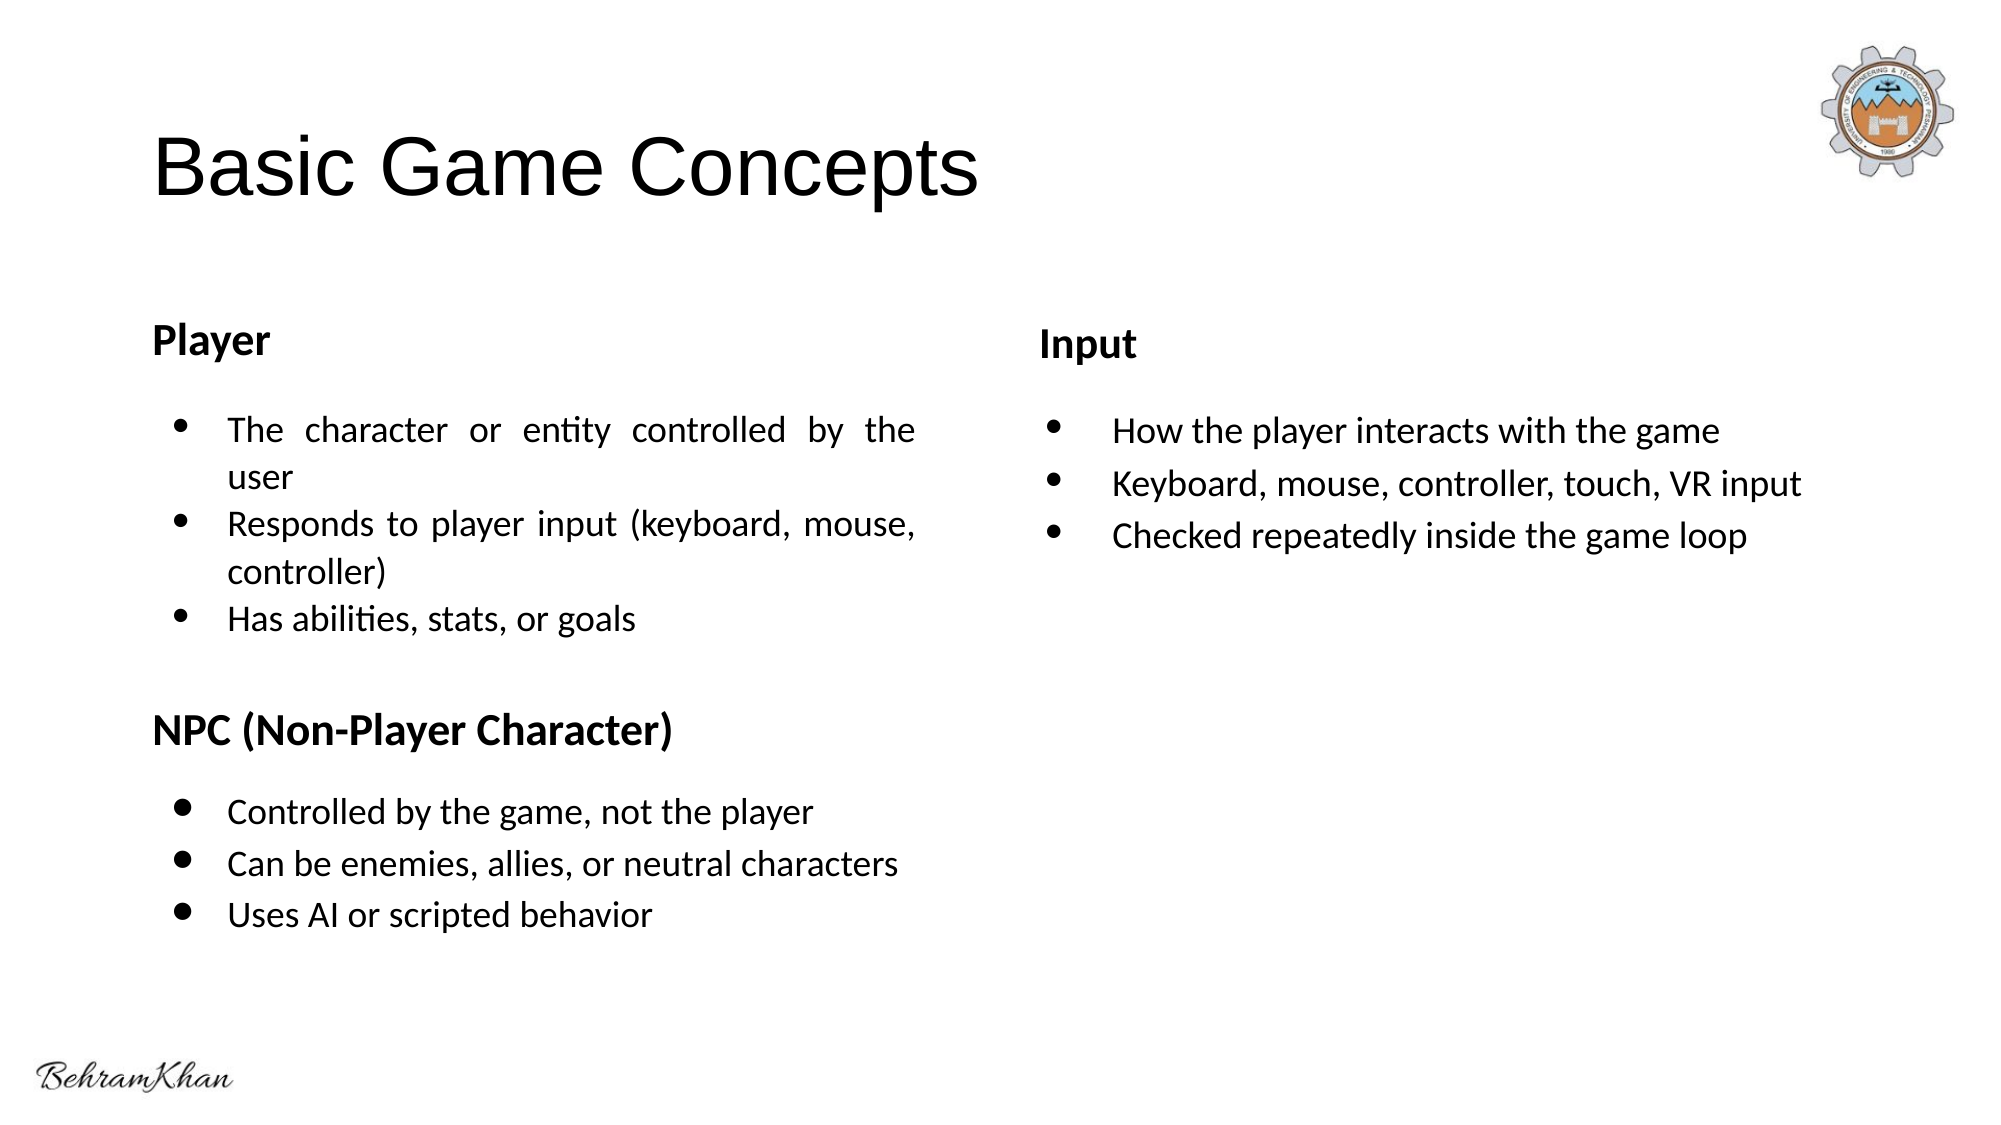

# Basic Game Concepts
Player
The character or entity controlled by the user
Responds to player input (keyboard, mouse, controller)
Has abilities, stats, or goals
Input
How the player interacts with the game
Keyboard, mouse, controller, touch, VR input
Checked repeatedly inside the game loop
NPC (Non-Player Character)
Controlled by the game, not the player
Can be enemies, allies, or neutral characters
Uses AI or scripted behavior